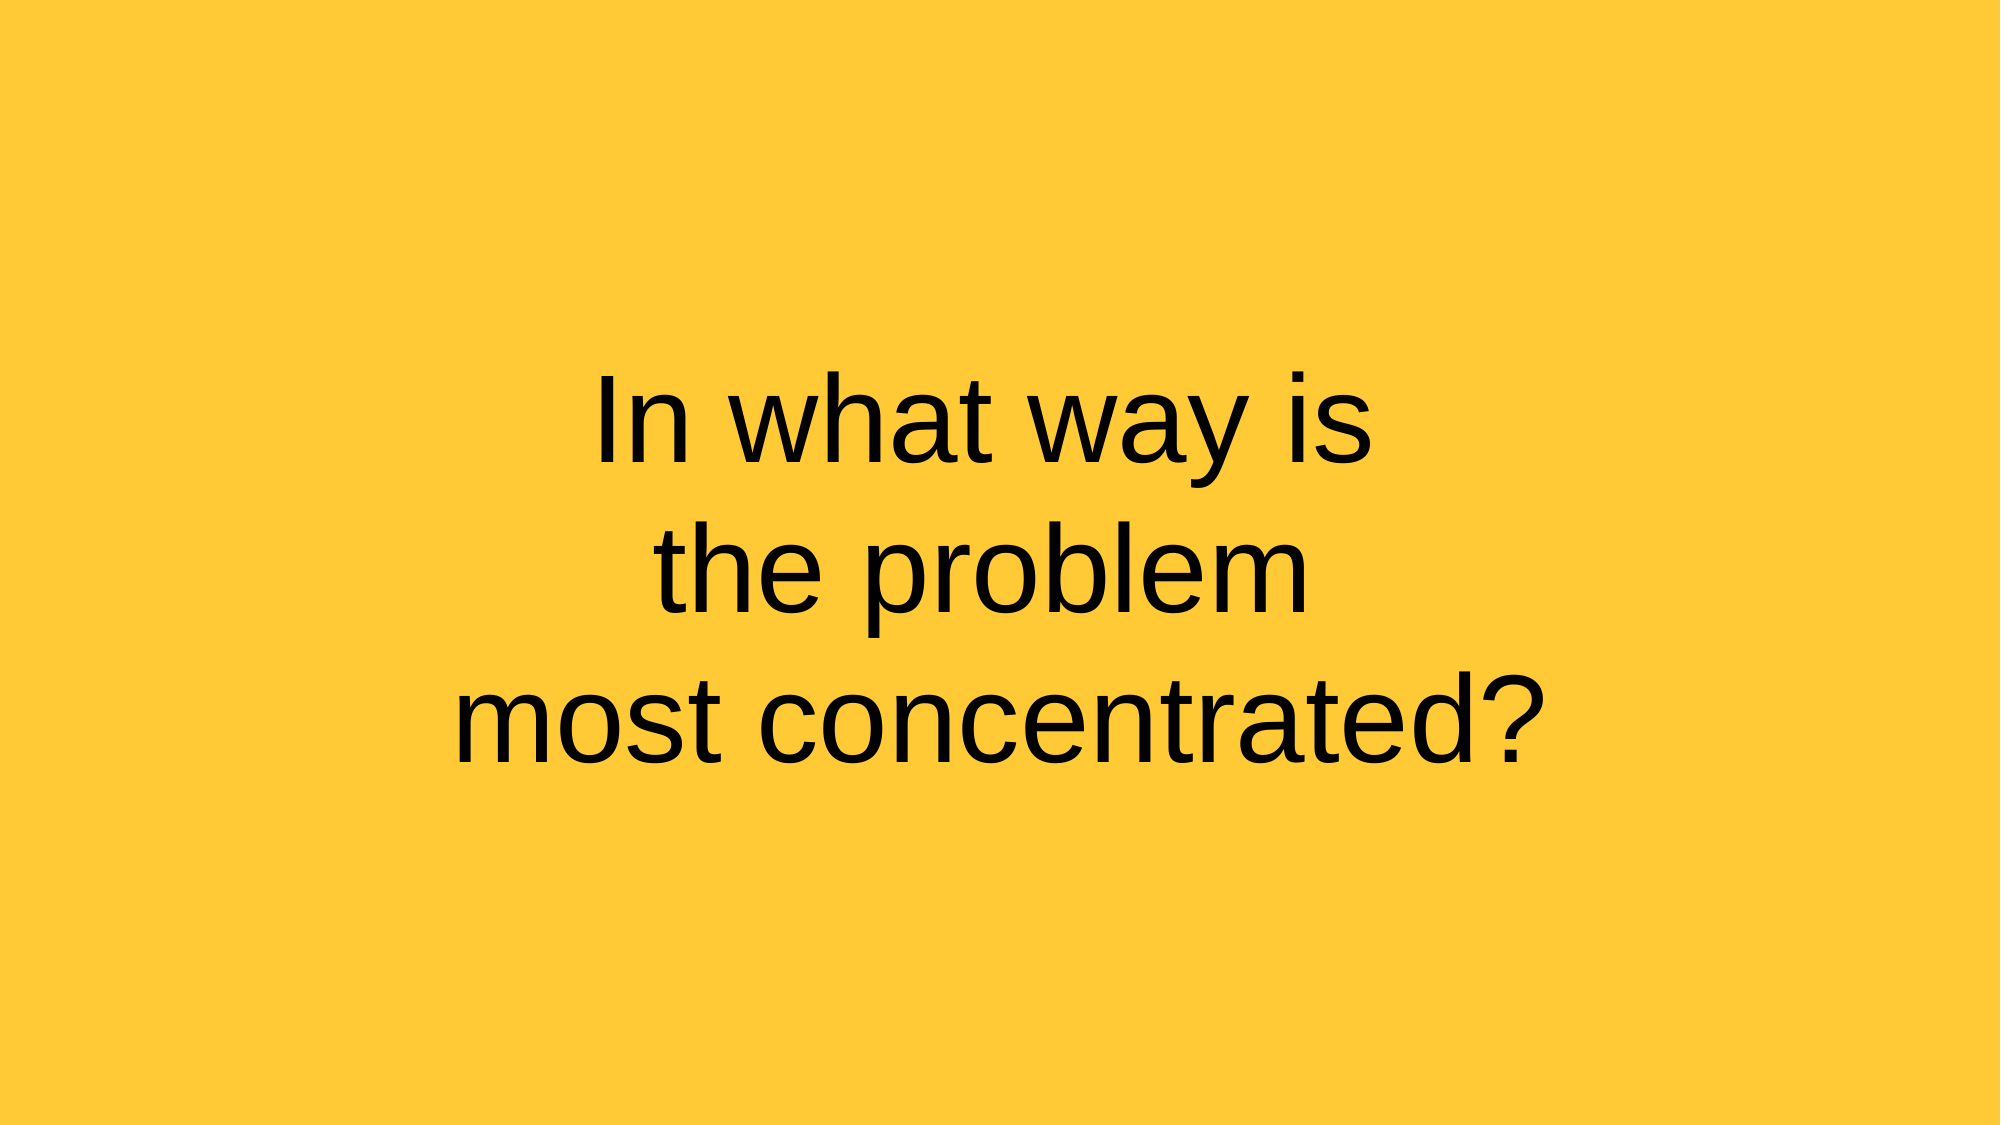

In what way is
the problem
most concentrated?